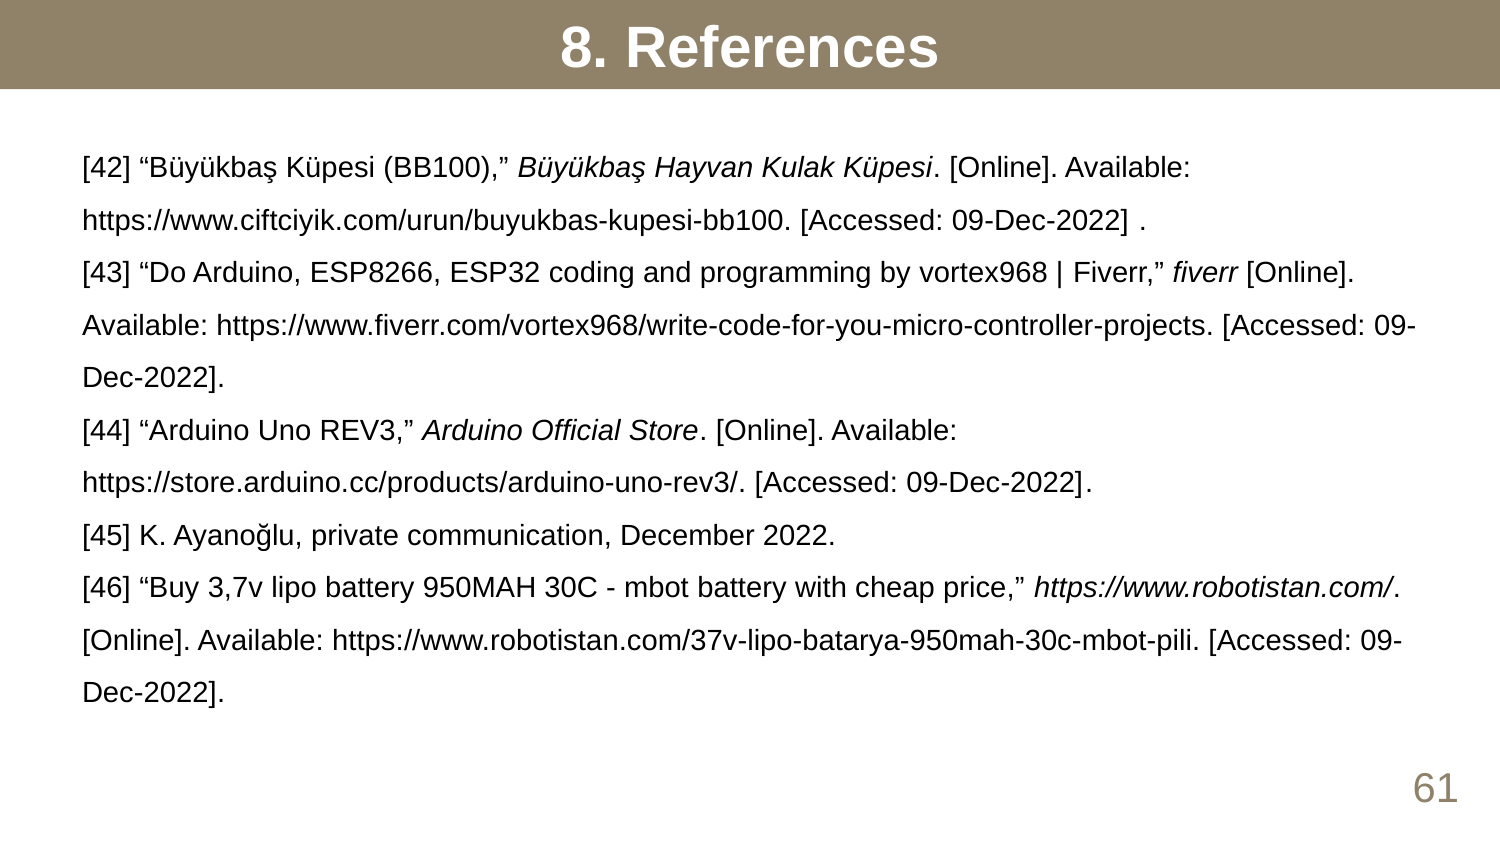

# 8. References
[42] “Büyükbaş Küpesi (BB100),” Büyükbaş Hayvan Kulak Küpesi. [Online]. Available: https://www.ciftciyik.com/urun/buyukbas-kupesi-bb100. [Accessed: 09-Dec-2022] .
[43] “Do Arduino, ESP8266, ESP32 coding and programming by vortex968 | Fiverr,” fiverr [Online]. Available: https://www.fiverr.com/vortex968/write-code-for-you-micro-controller-projects. [Accessed: 09-Dec-2022].
[44] “Arduino Uno REV3,” Arduino Official Store. [Online]. Available: https://store.arduino.cc/products/arduino-uno-rev3/. [Accessed: 09-Dec-2022].
[45] K. Ayanoğlu, private communication, December 2022.
[46] “Buy 3,7v lipo battery 950MAH 30C - mbot battery with cheap price,” https://www.robotistan.com/. [Online]. Available: https://www.robotistan.com/37v-lipo-batarya-950mah-30c-mbot-pili. [Accessed: 09-Dec-2022].
61